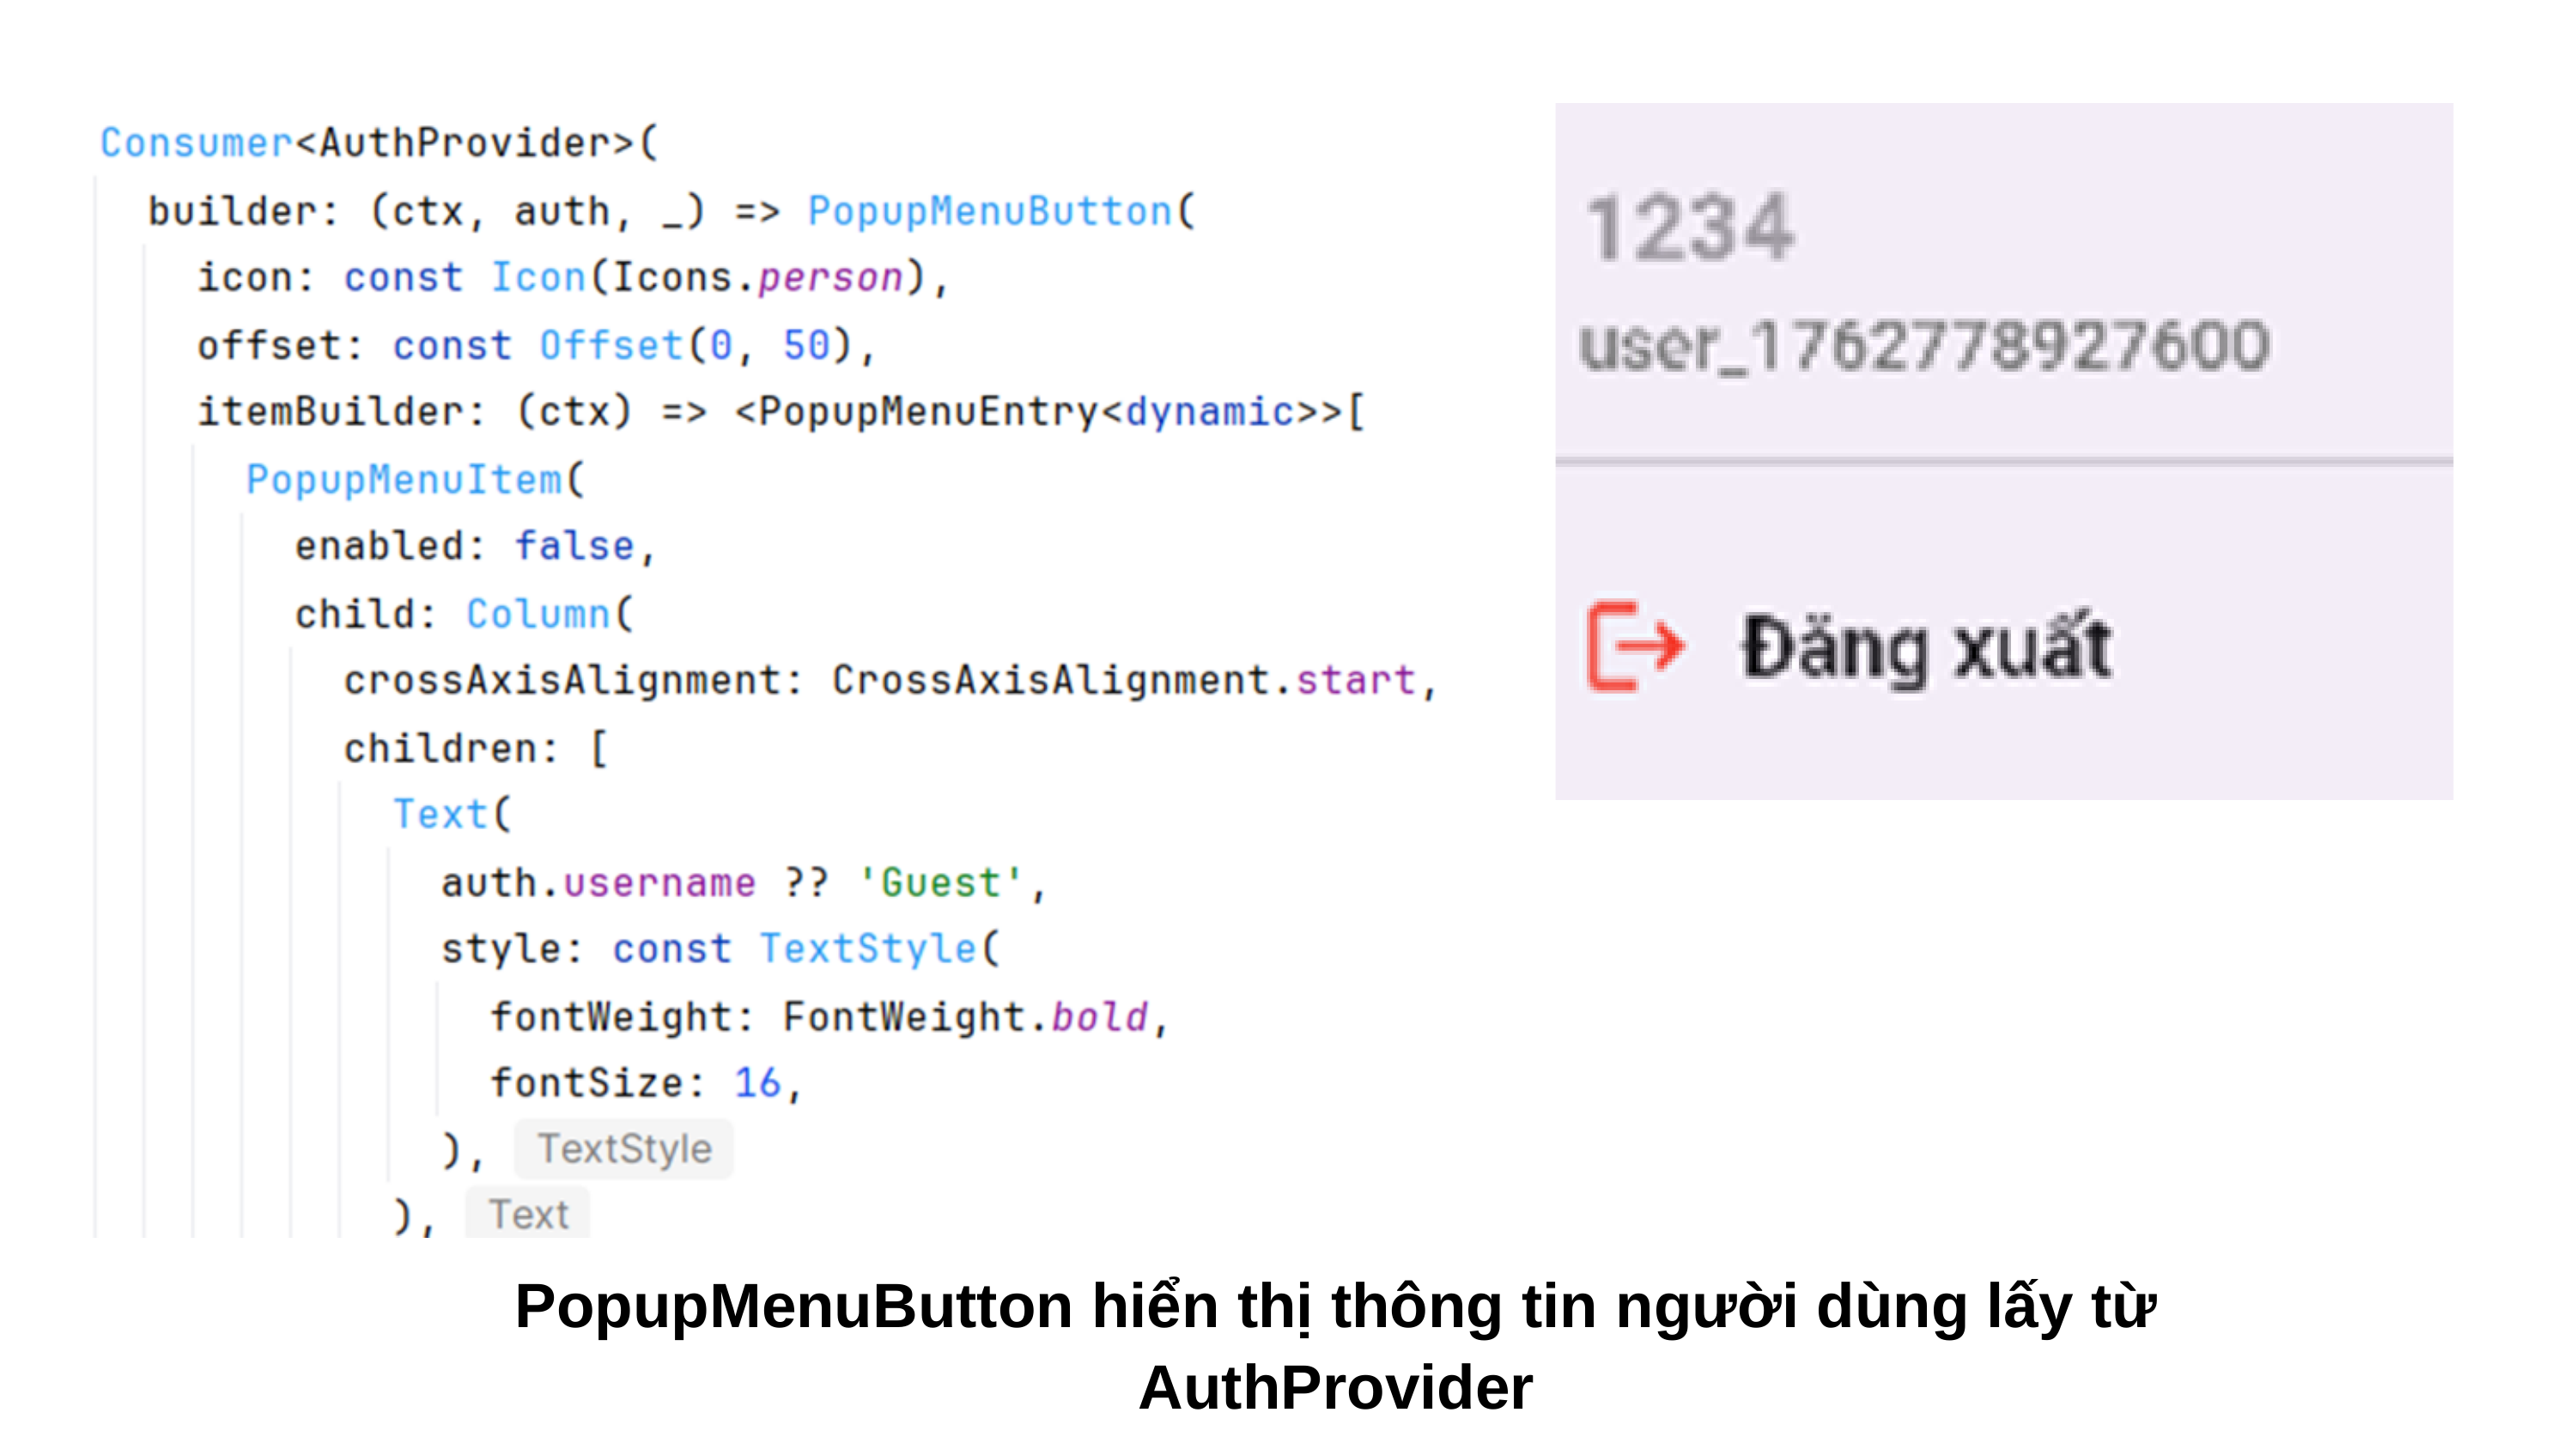

PopupMenuButton hiển thị thông tin người dùng lấy từ AuthProvider